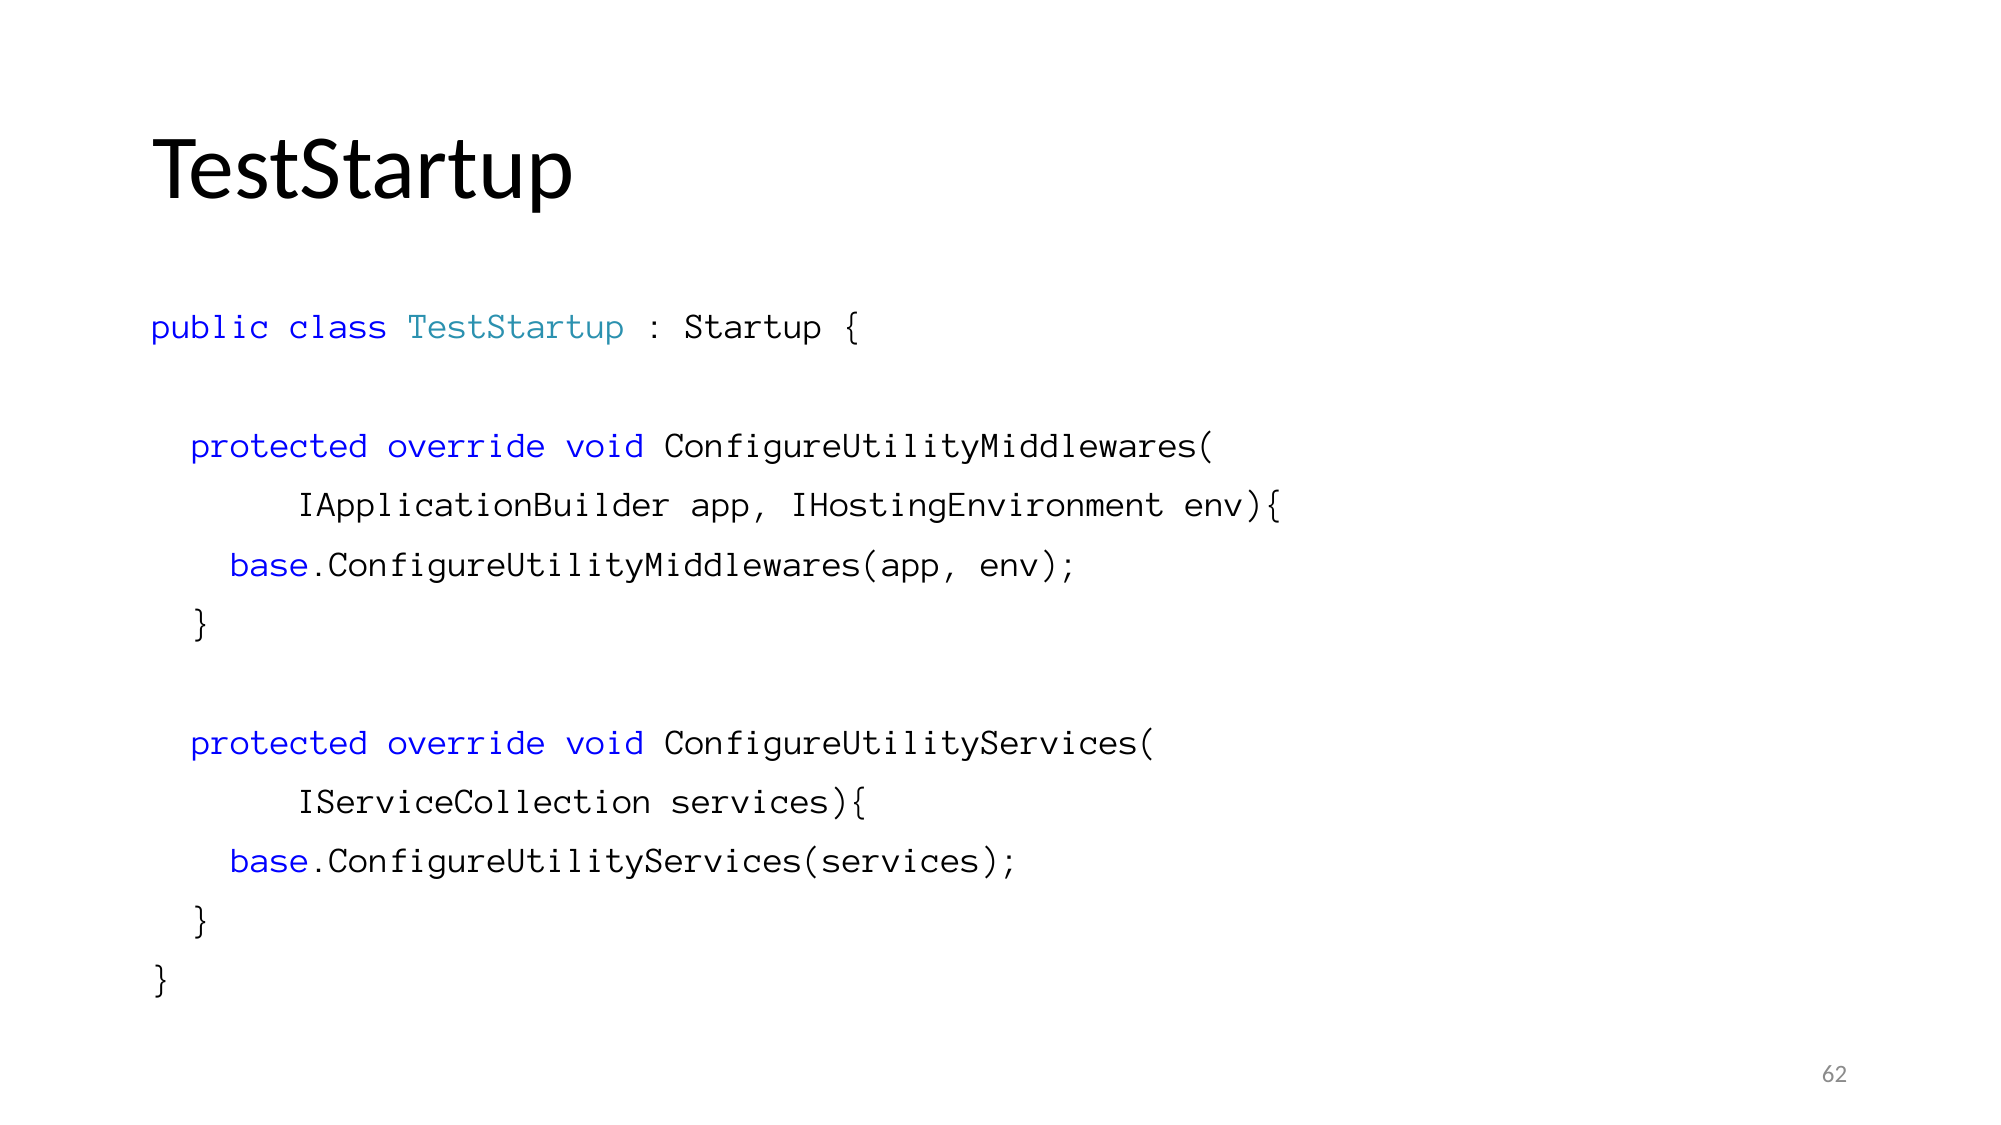

# TestStartup
public class TestStartup : Startup {

  protected override void ConfigureUtilityMiddlewares(
	IApplicationBuilder app, IHostingEnvironment env){
    base.ConfigureUtilityMiddlewares(app, env);
  }

  protected override void ConfigureUtilityServices(
	IServiceCollection services){
    base.ConfigureUtilityServices(services);
  }
}
62